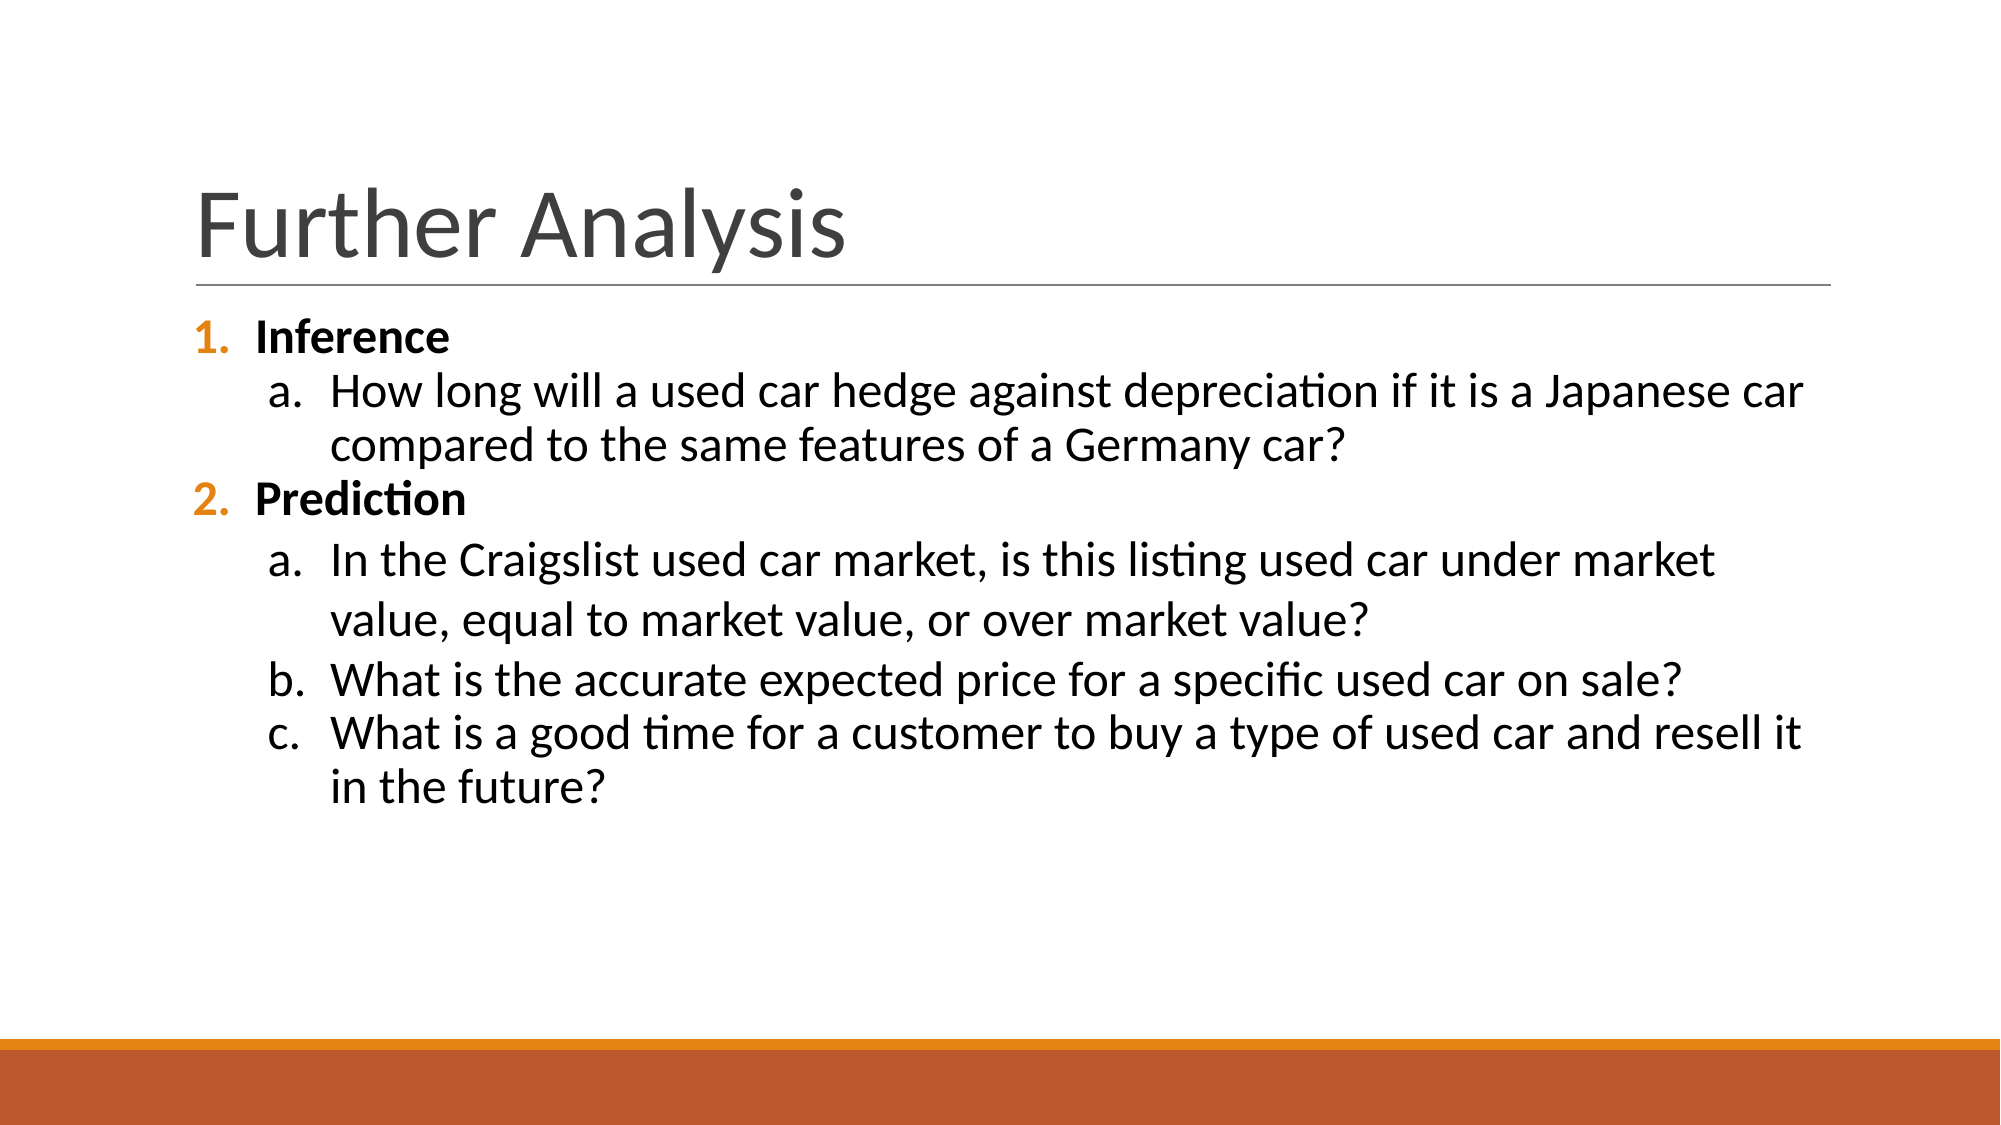

# Further Analysis
Inference
How long will a used car hedge against depreciation if it is a Japanese car compared to the same features of a Germany car?
Prediction
In the Craigslist used car market, is this listing used car under market value, equal to market value, or over market value?
What is the accurate expected price for a specific used car on sale?
What is a good time for a customer to buy a type of used car and resell it in the future?